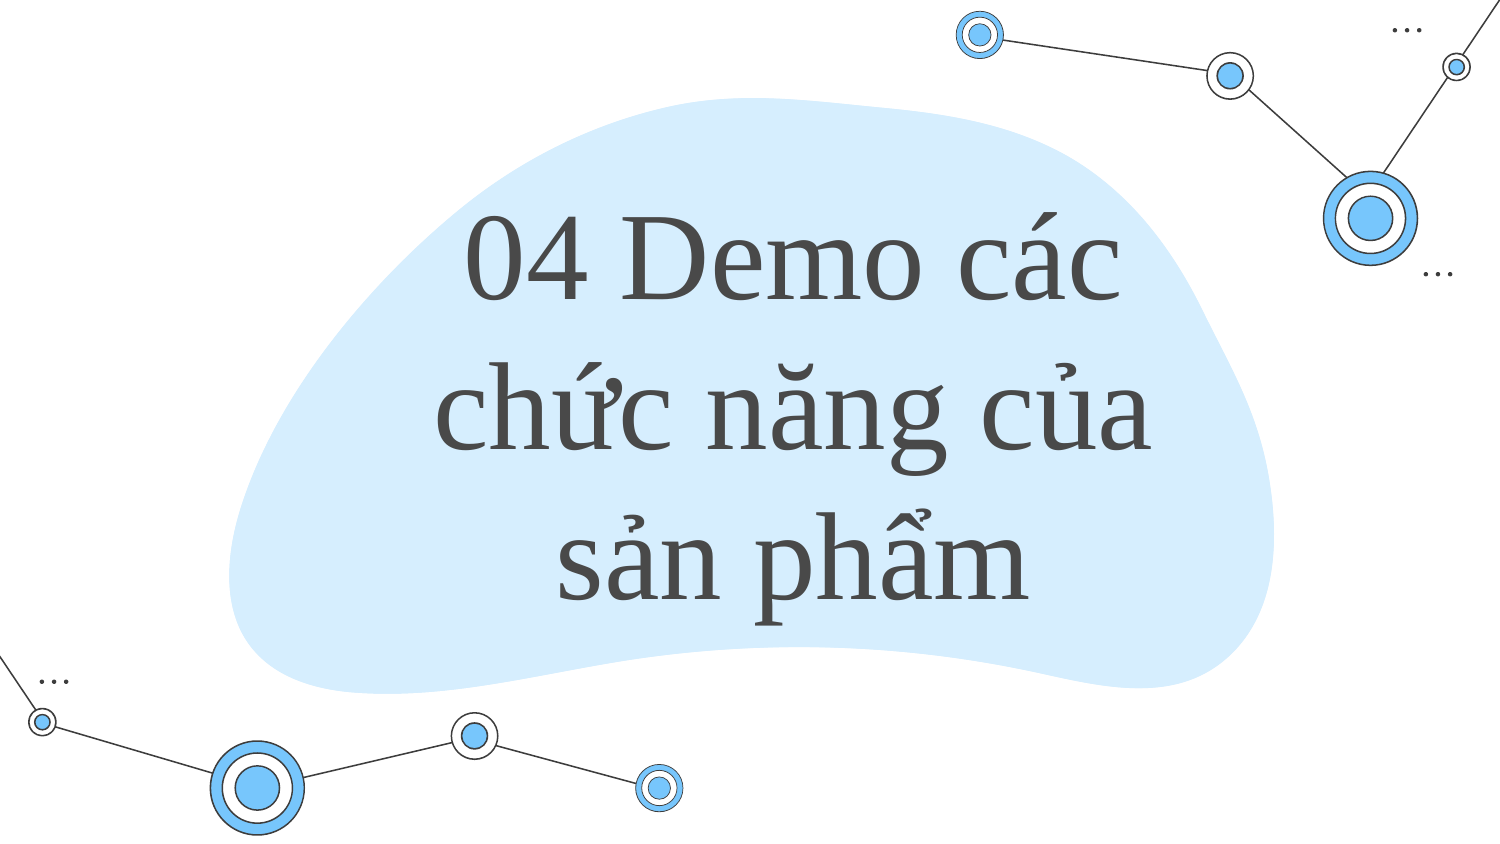

# 04 Demo các chức năng của sản phẩm